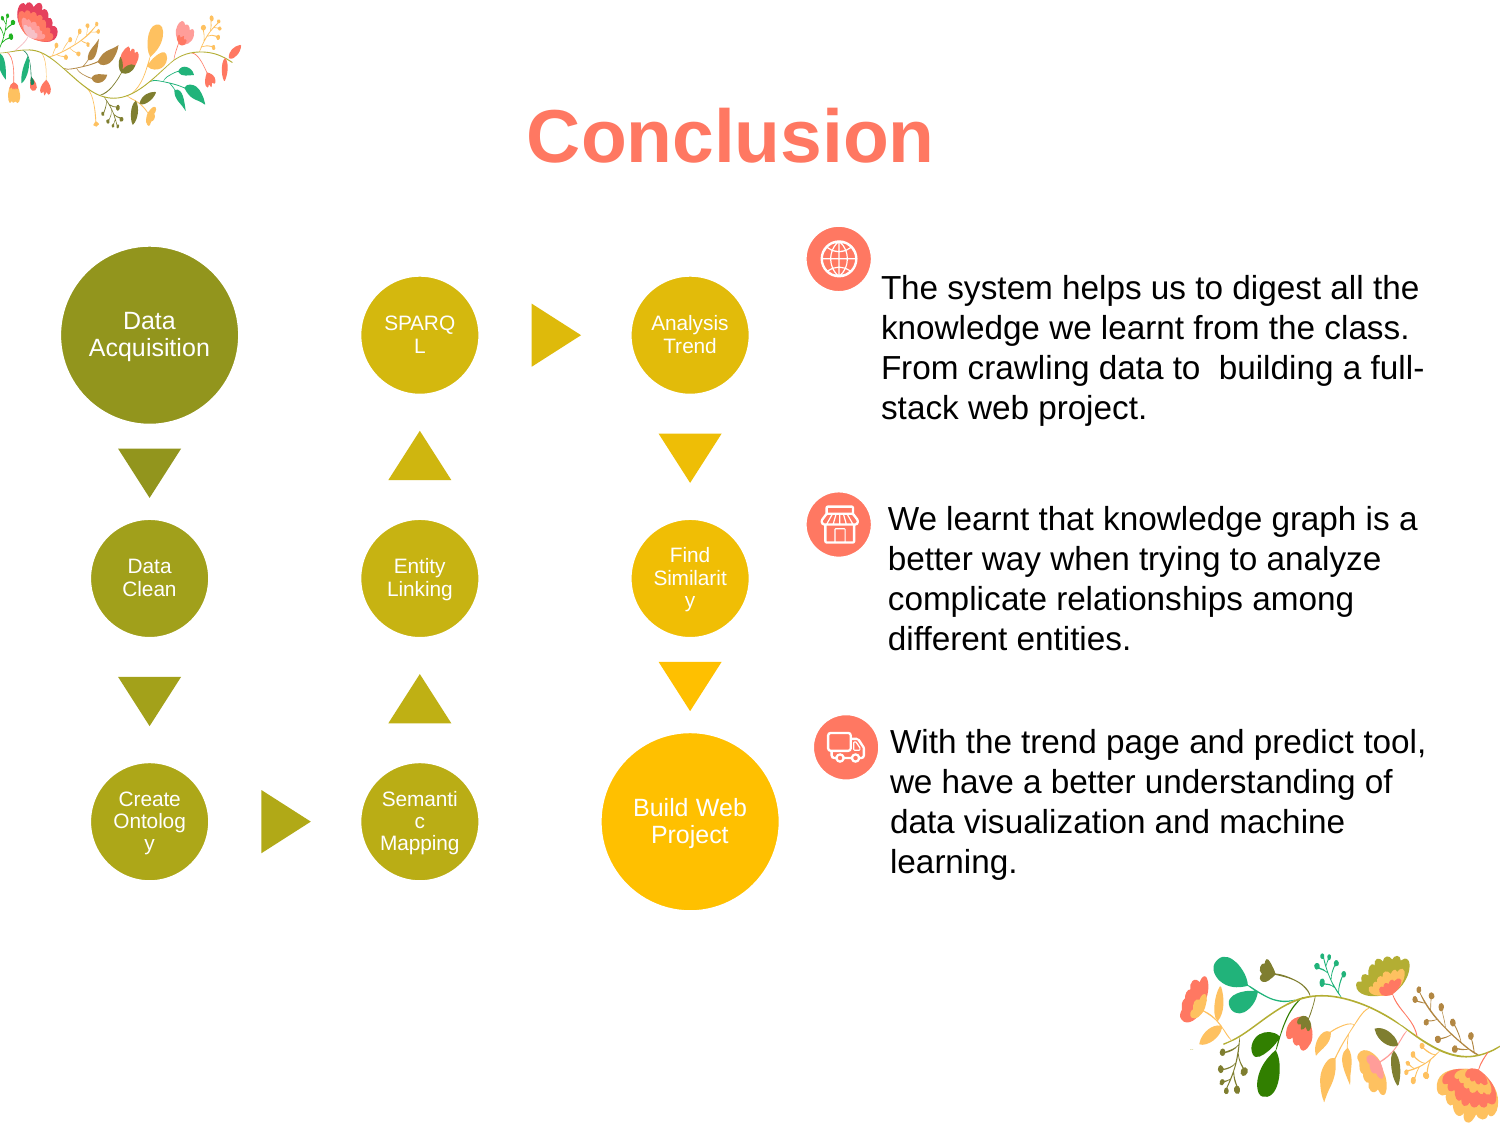

Conclusion

Data Acquisition
Data Clean
Create Ontology
Semantic Mapping
Entity Linking
SPARQL
Analysis Trend
Find Similarity
Build Web Project
The system helps us to digest all the knowledge we learnt from the class. From crawling data to  building a full-stack web project.

We learnt that knowledge graph is a better way when trying to analyze complicate relationships among different entities.

With the trend page and predict tool, we have a better understanding of data visualization and machine learning.